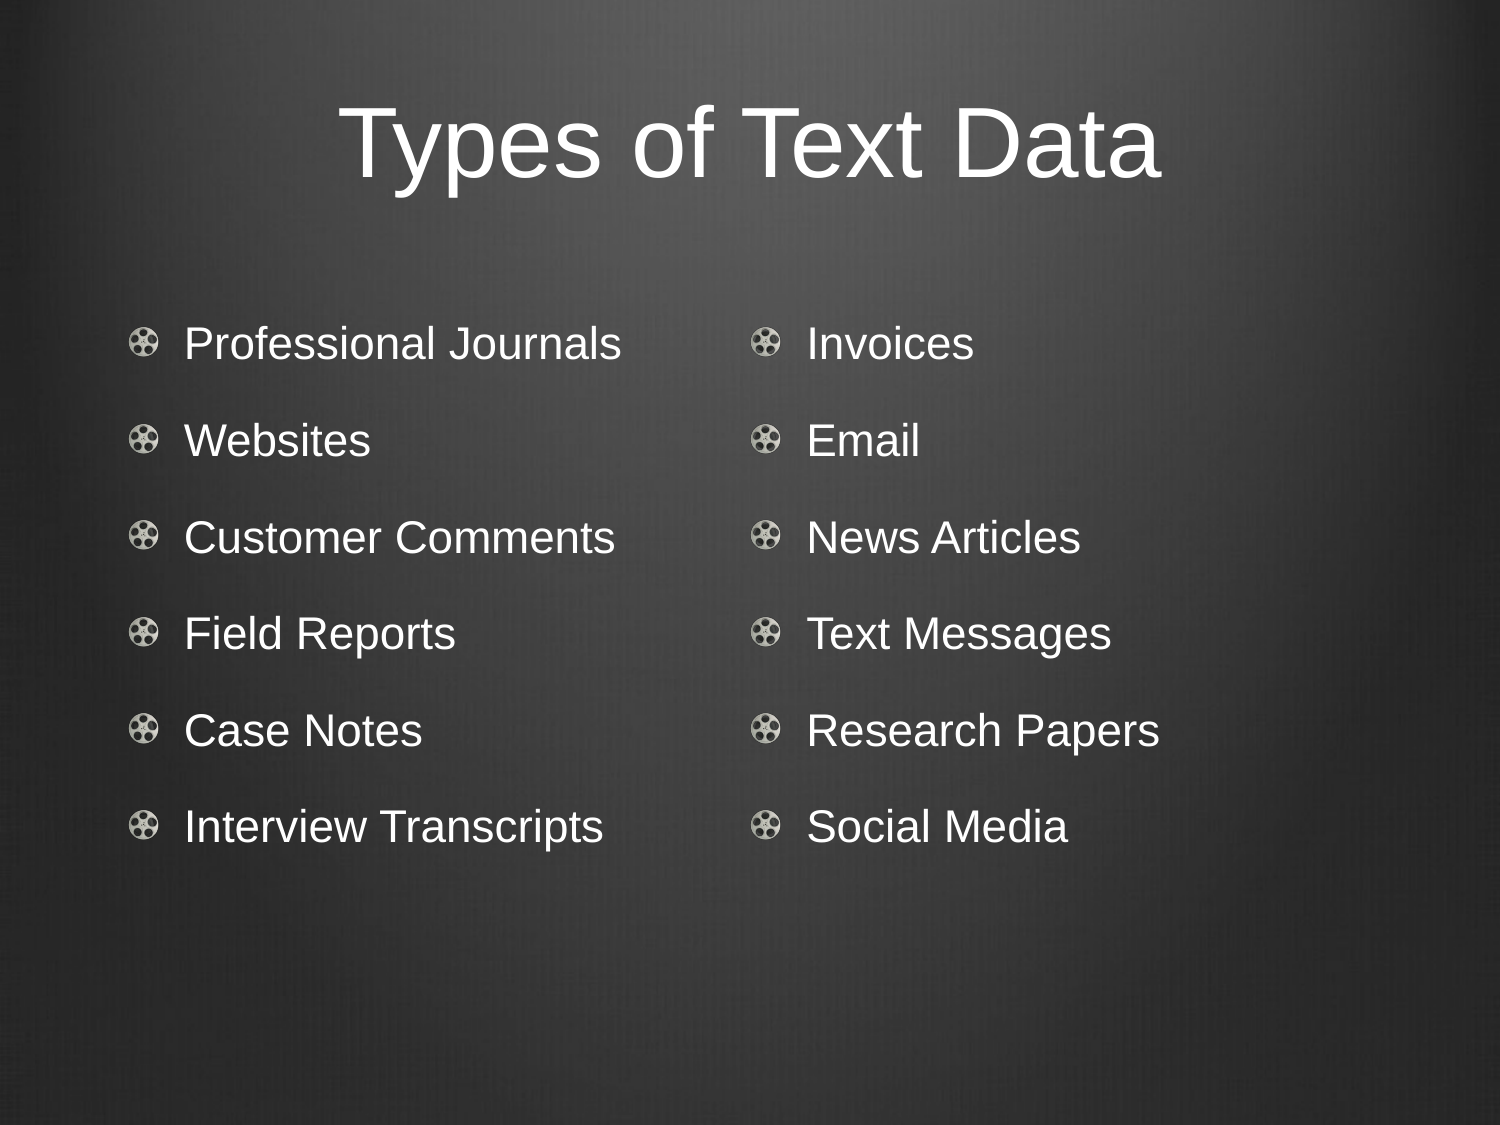

# Types of Text Data
Professional Journals
Websites
Customer Comments
Field Reports
Case Notes
Interview Transcripts

Invoices
Email
News Articles
Text Messages
Research Papers
Social Media